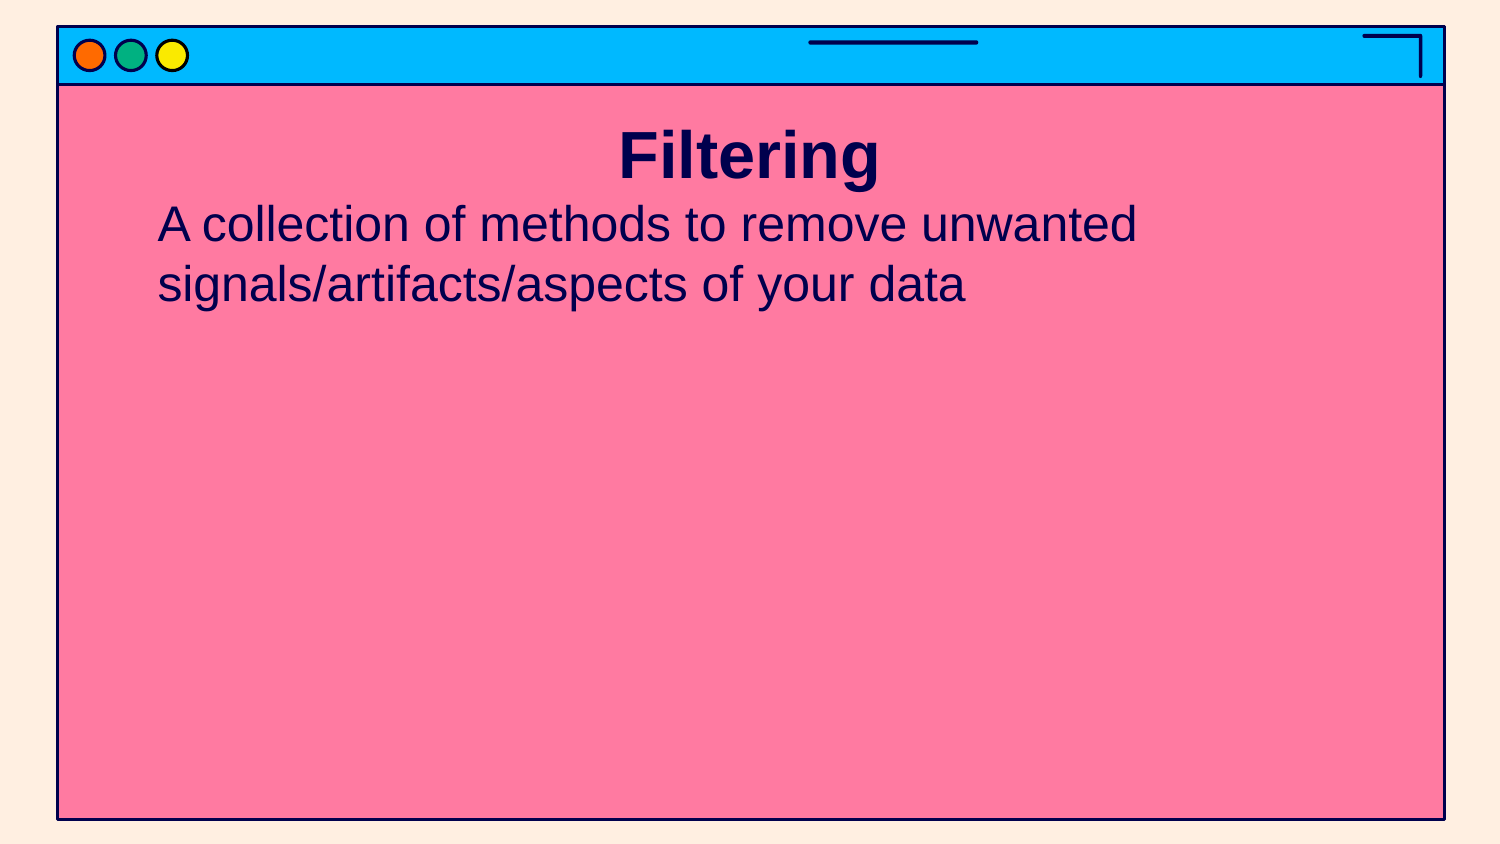

# Filtering
A collection of methods to remove unwanted signals/artifacts/aspects of your data